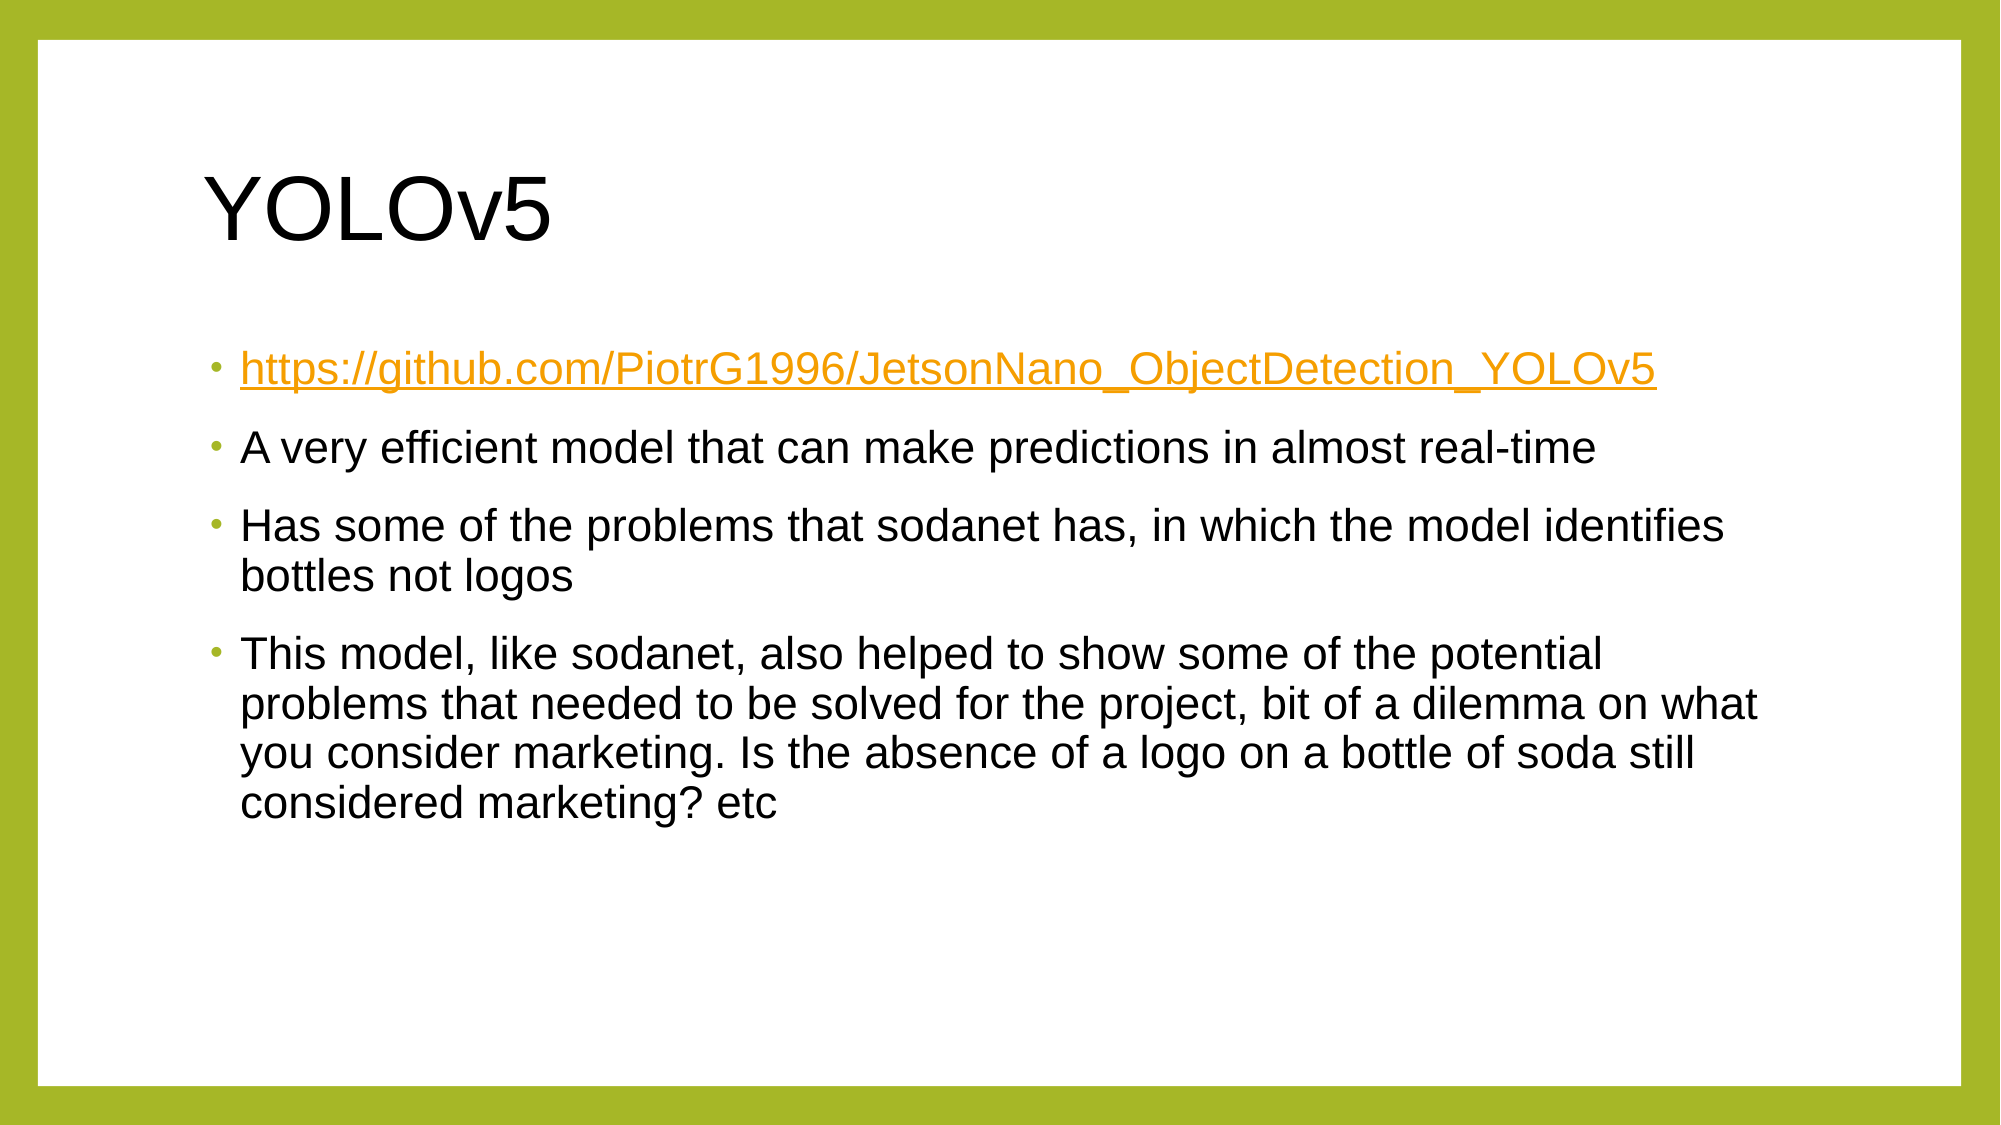

# YOLOv5
https://github.com/PiotrG1996/JetsonNano_ObjectDetection_YOLOv5
A very efficient model that can make predictions in almost real-time
Has some of the problems that sodanet has, in which the model identifies bottles not logos
This model, like sodanet, also helped to show some of the potential problems that needed to be solved for the project, bit of a dilemma on what you consider marketing. Is the absence of a logo on a bottle of soda still considered marketing? etc